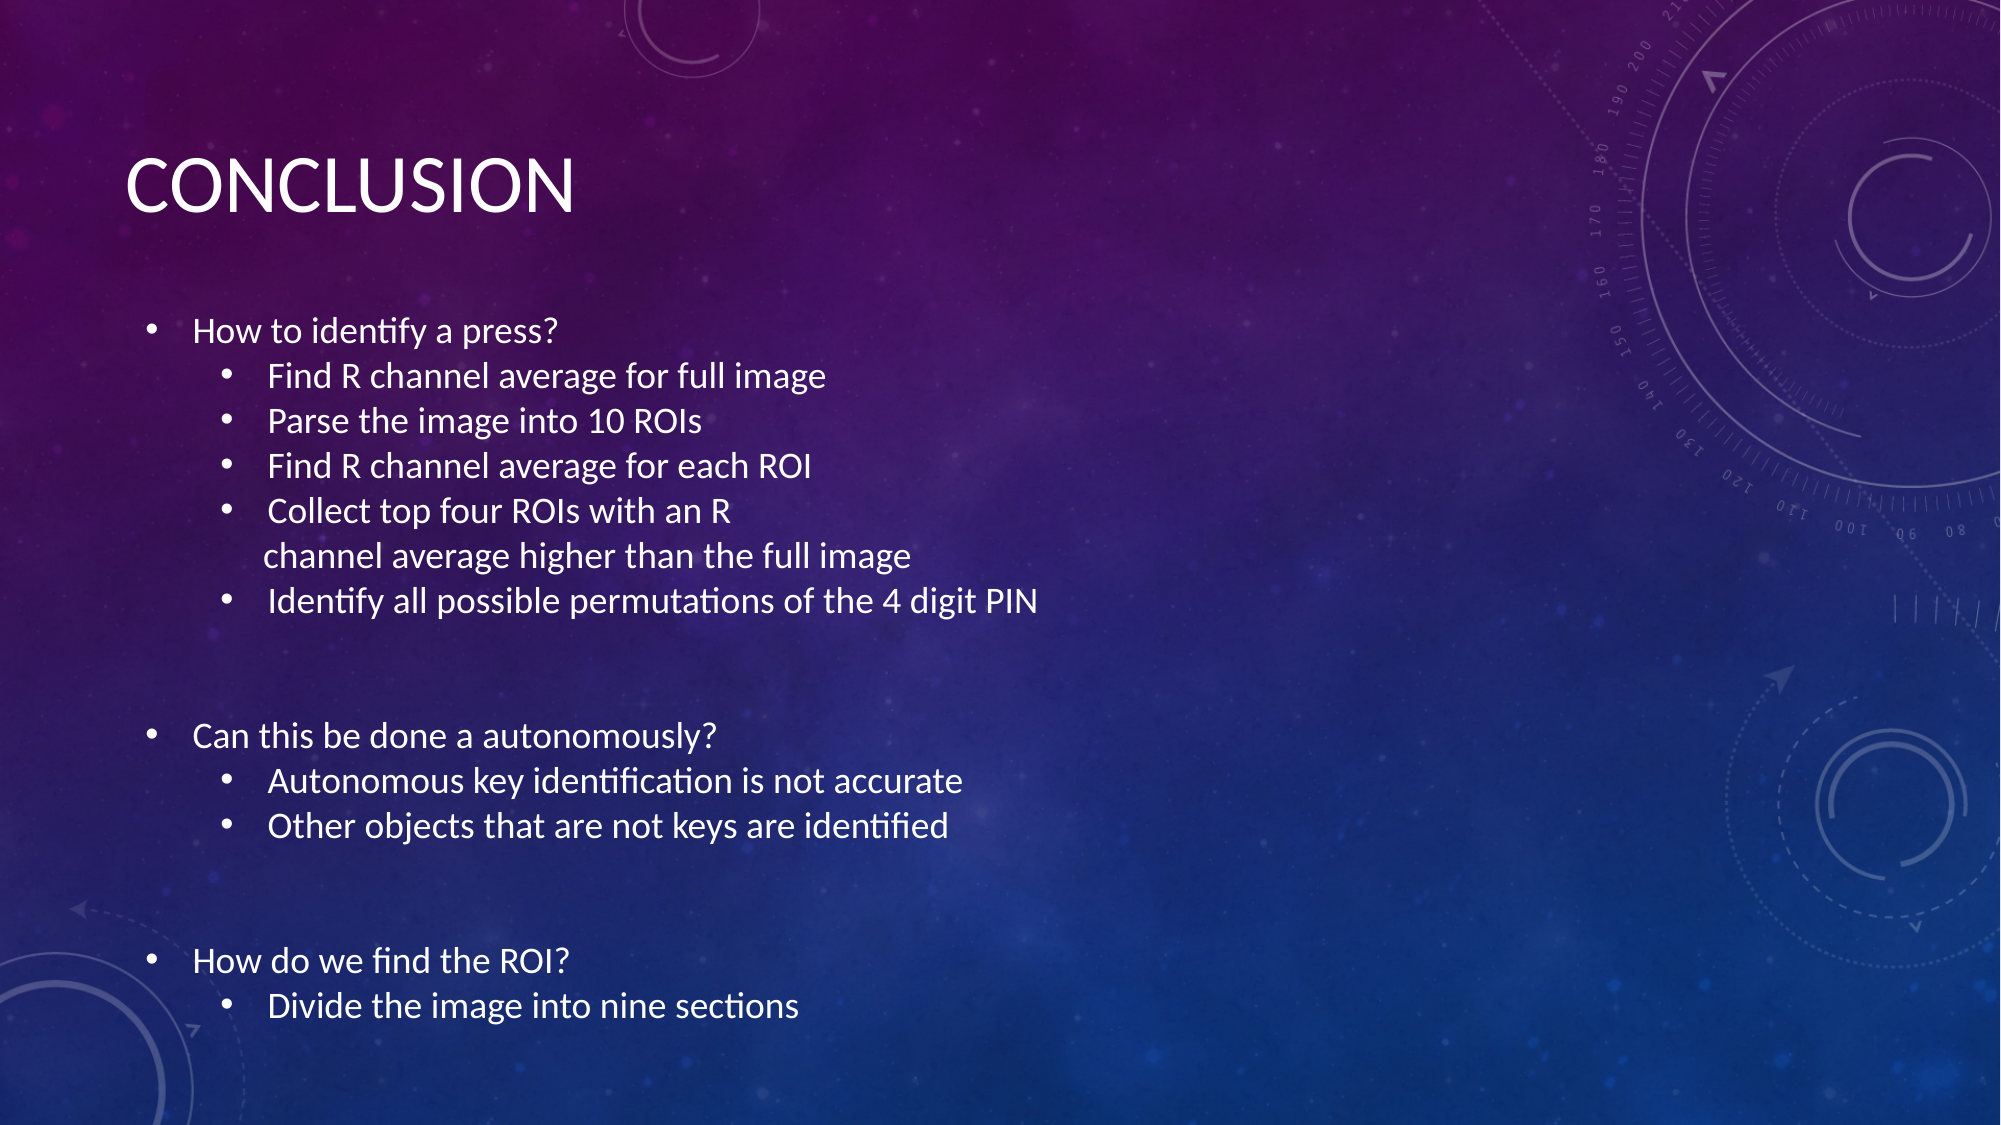

# Conclusion
How to identify a press?
Find R channel average for full image
Parse the image into 10 ROIs
Find R channel average for each ROI
Collect top four ROIs with an R
     channel average higher than the full image
Identify all possible permutations of the 4 digit PIN

Can this be done a autonomously?
Autonomous key identification is not accurate
Other objects that are not keys are identified

How do we find the ROI?
Divide the image into nine sections